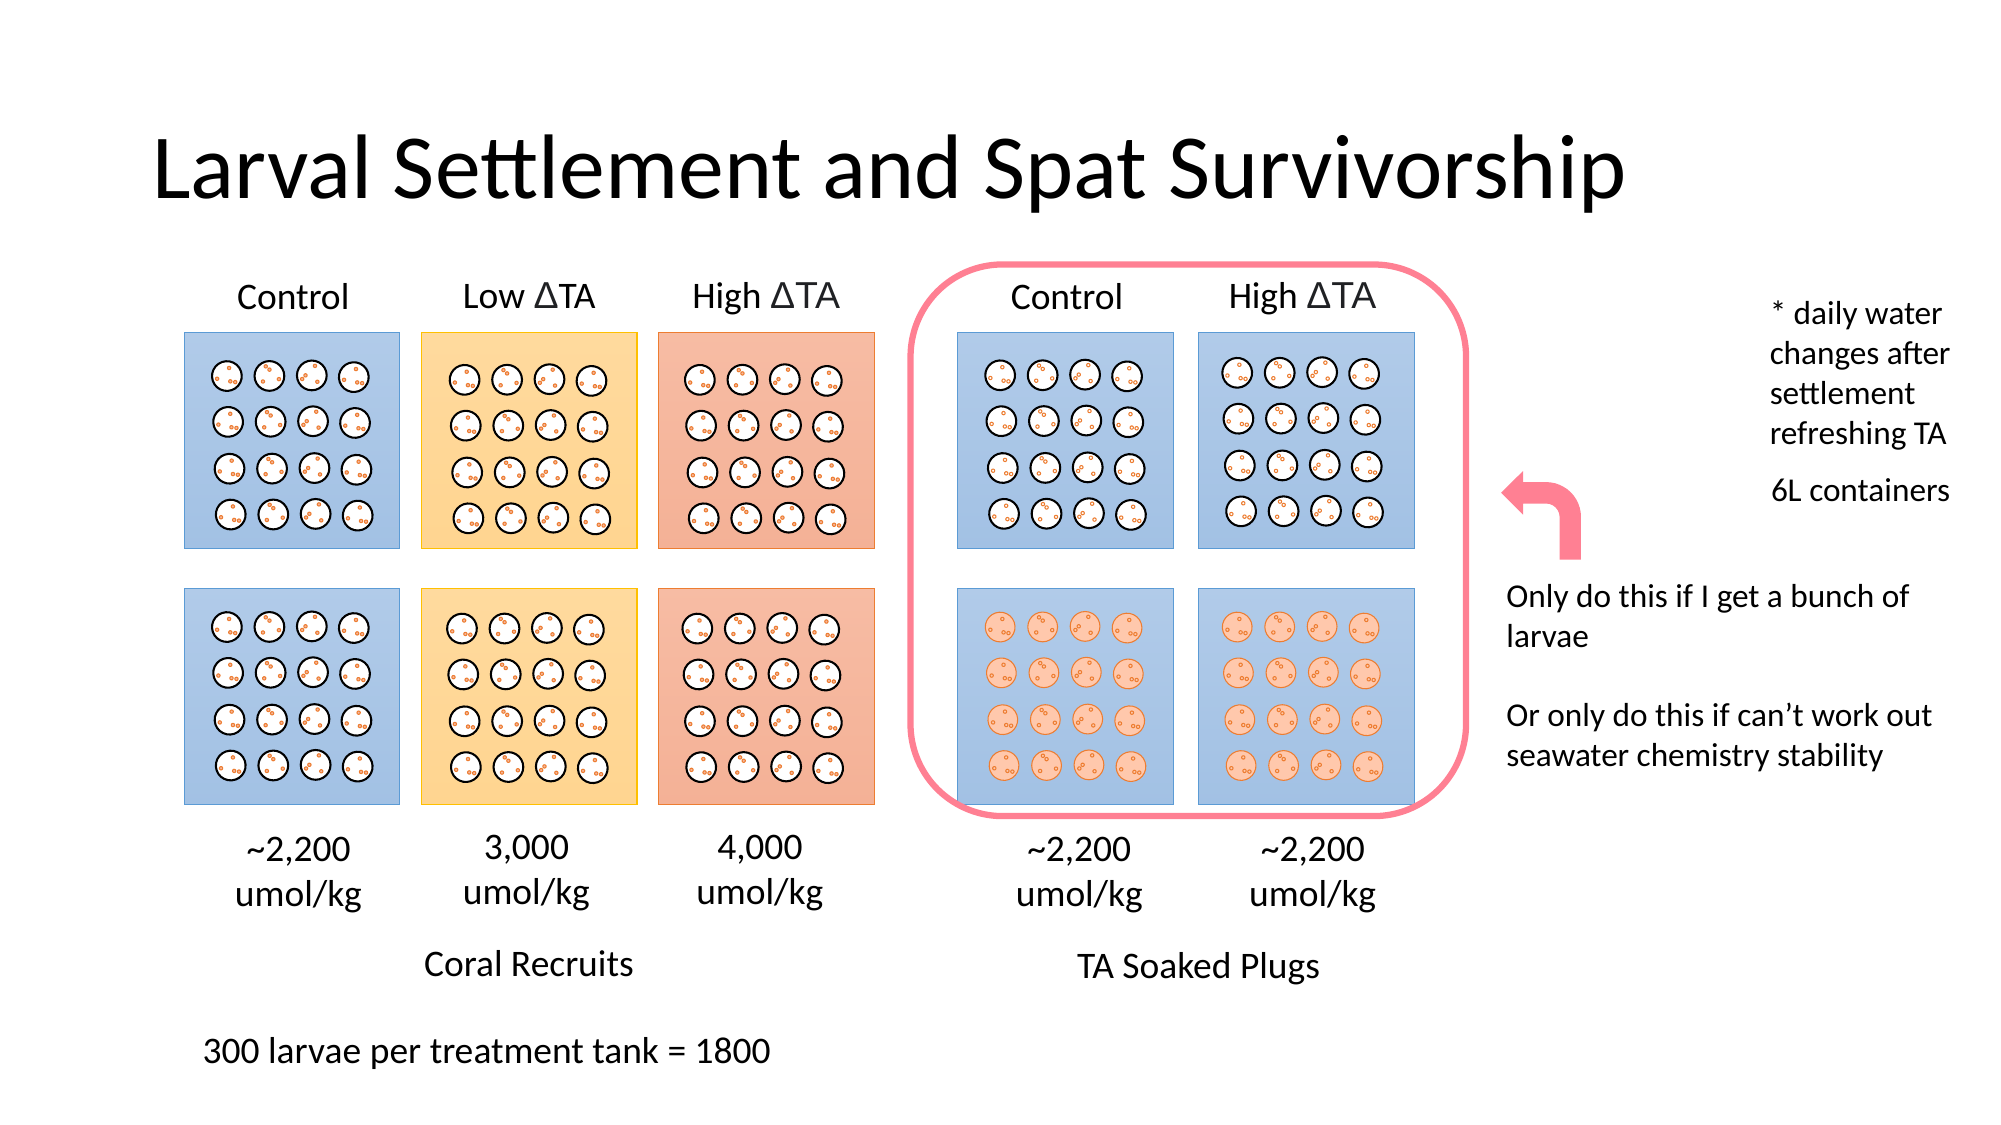

# Larval Settlement and Spat Survivorship
Low ΔTA
High ΔTA
High ΔTA

Control
Control
* daily water changes after settlement refreshing TA

6L containers

Only do this if I get a bunch of larvae

Or only do this if can’t work out seawater chemistry stability

3,000
umol/kg
4,000
umol/kg
~2,200
umol/kg
~2,200
umol/kg
~2,200
umol/kg
Coral Recruits
TA Soaked Plugs
300 larvae per treatment tank = 1800